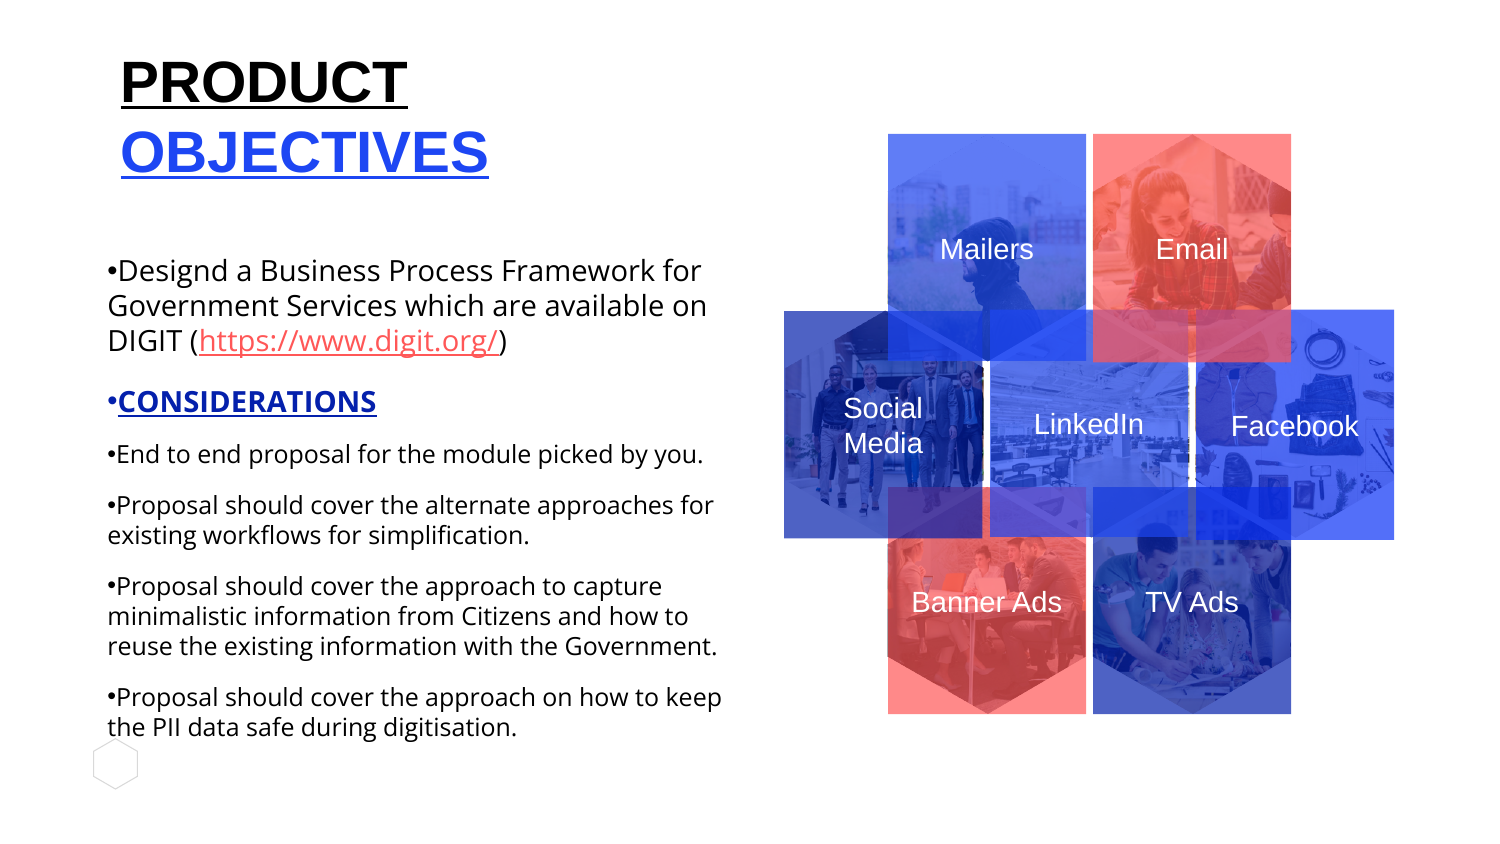

PRODUCT
OBJECTIVES
Mailers
Email
Designd a Business Process Framework for Government Services which are available on DIGIT (https://www.digit.org/)
CONSIDERATIONS
End to end proposal for the module picked by you.
Proposal should cover the alternate approaches for existing workflows for simplification.
Proposal should cover the approach to capture minimalistic information from Citizens and how to reuse the existing information with the Government.
Proposal should cover the approach on how to keep the PII data safe during digitisation.
LinkedIn
Facebook
Social
Media
Banner Ads
TV Ads
# 13